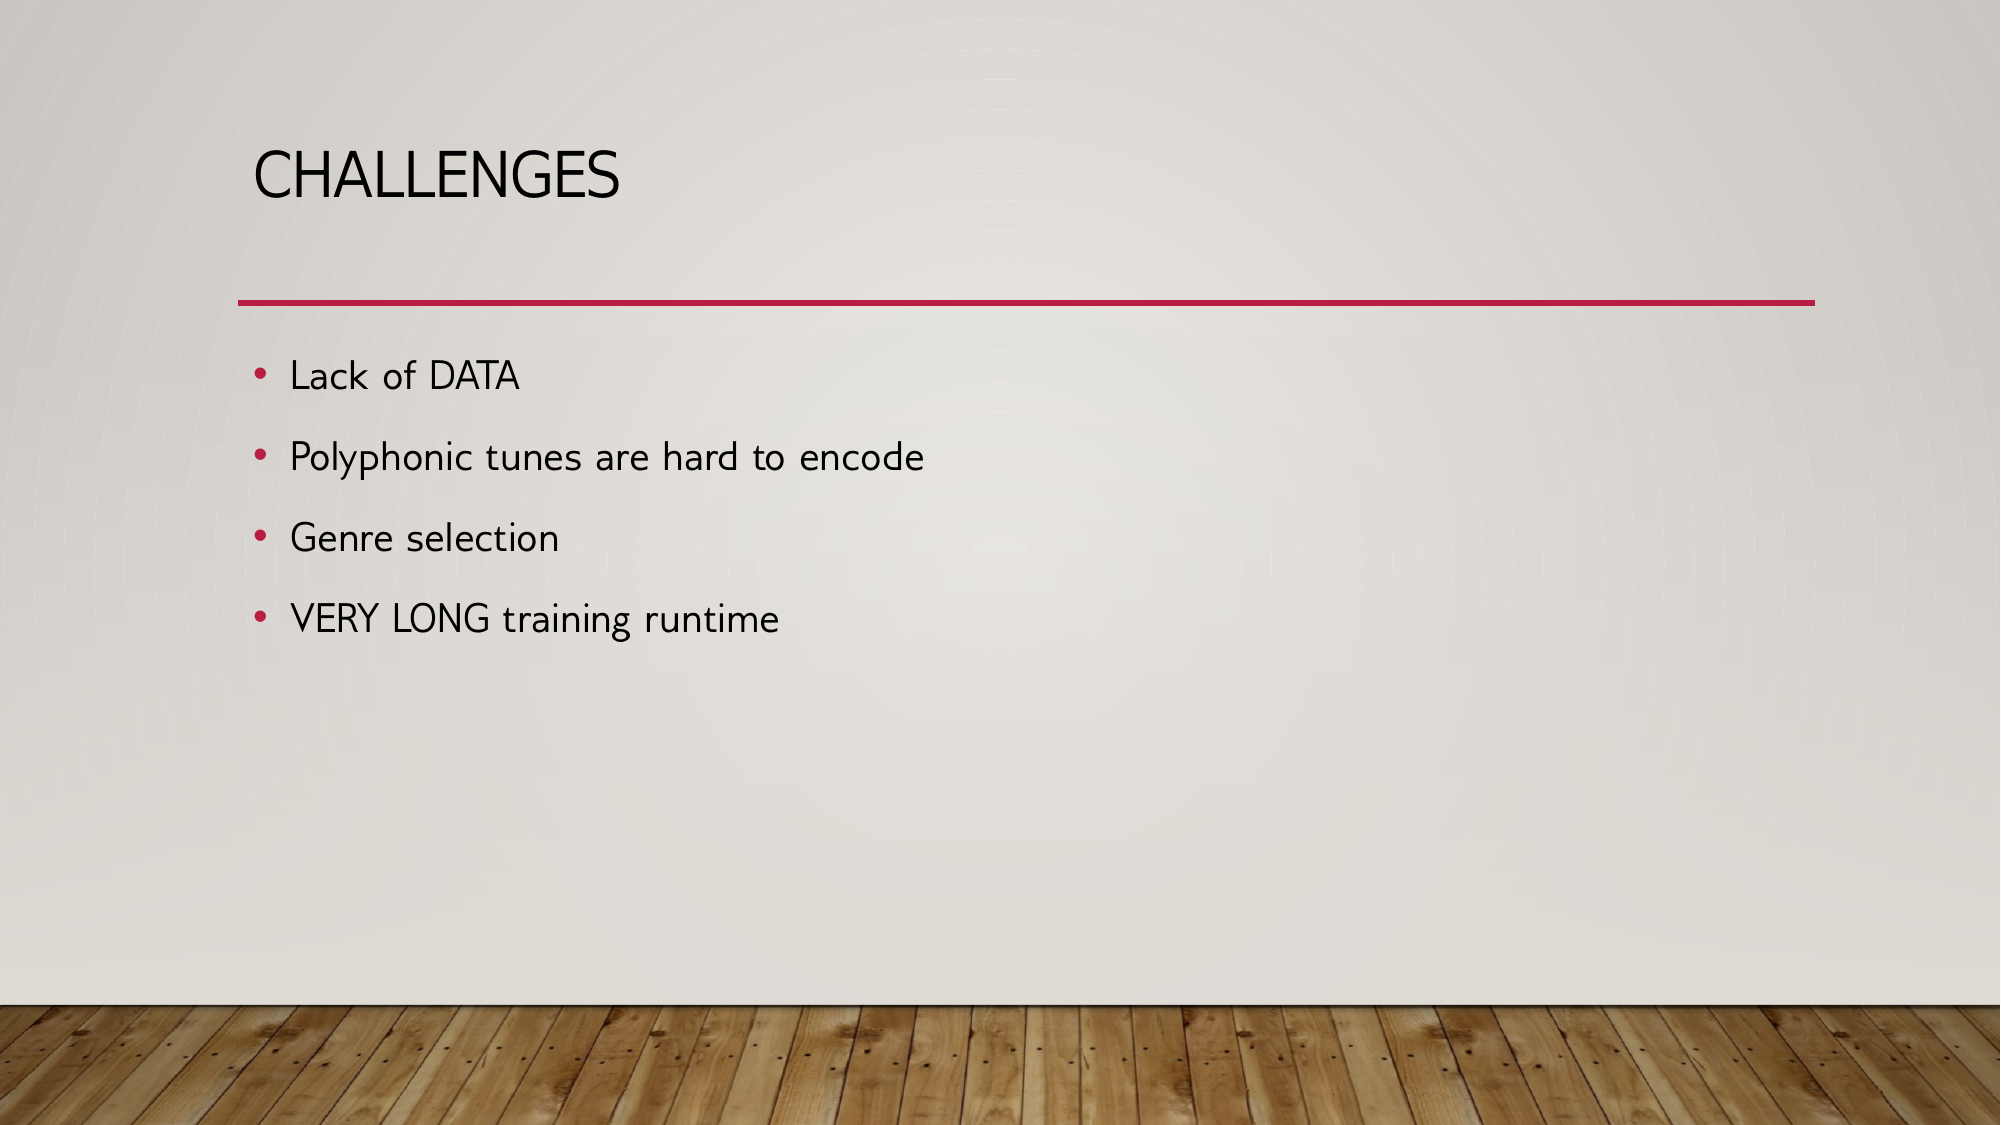

# Challenges
Lack of DATA
Polyphonic tunes are hard to encode
Genre selection
VERY LONG training runtime